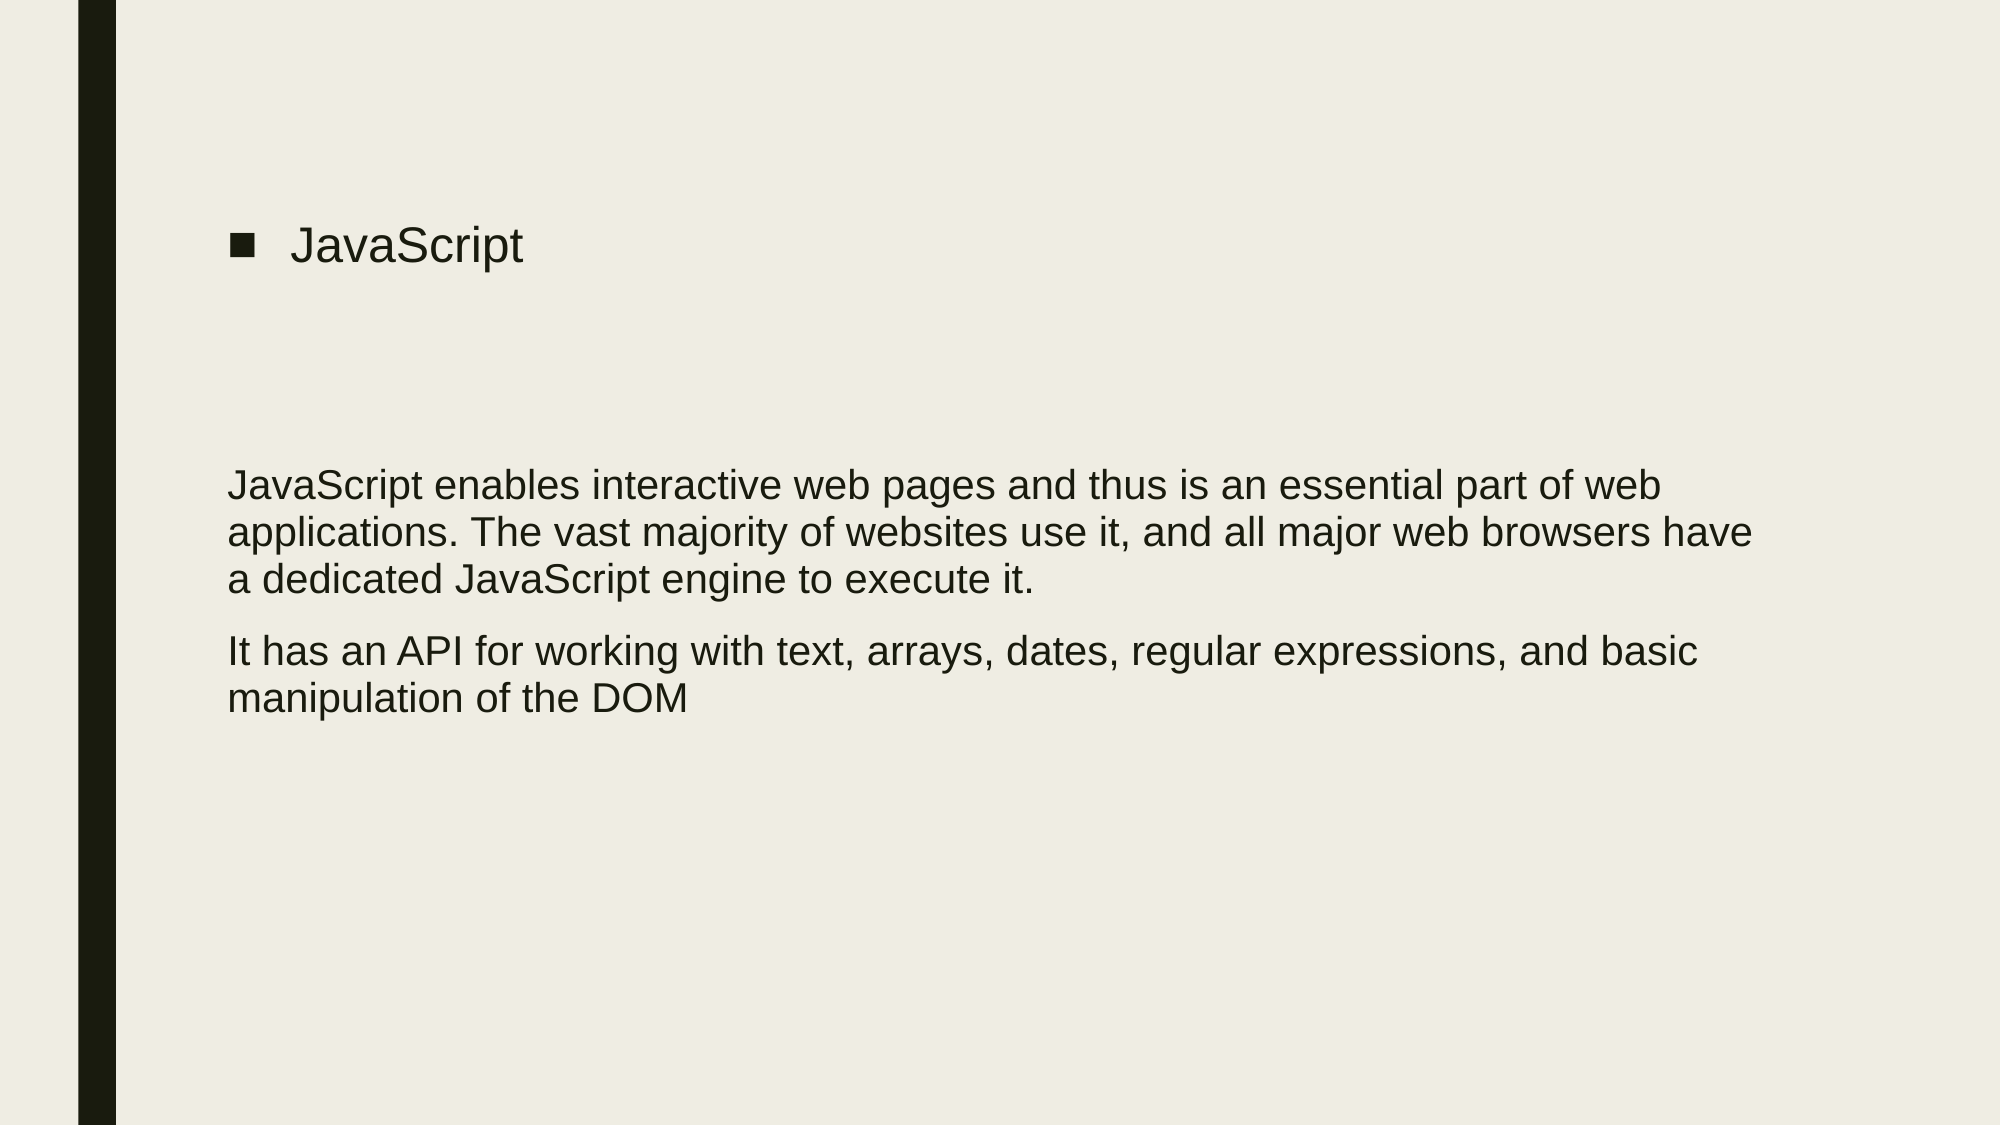

JavaScript

JavaScript enables interactive web pages and thus is an essential part of web applications. The vast majority of websites use it, and all major web browsers have a dedicated JavaScript engine to execute it.
It has an API for working with text, arrays, dates, regular expressions, and basic manipulation of the DOM